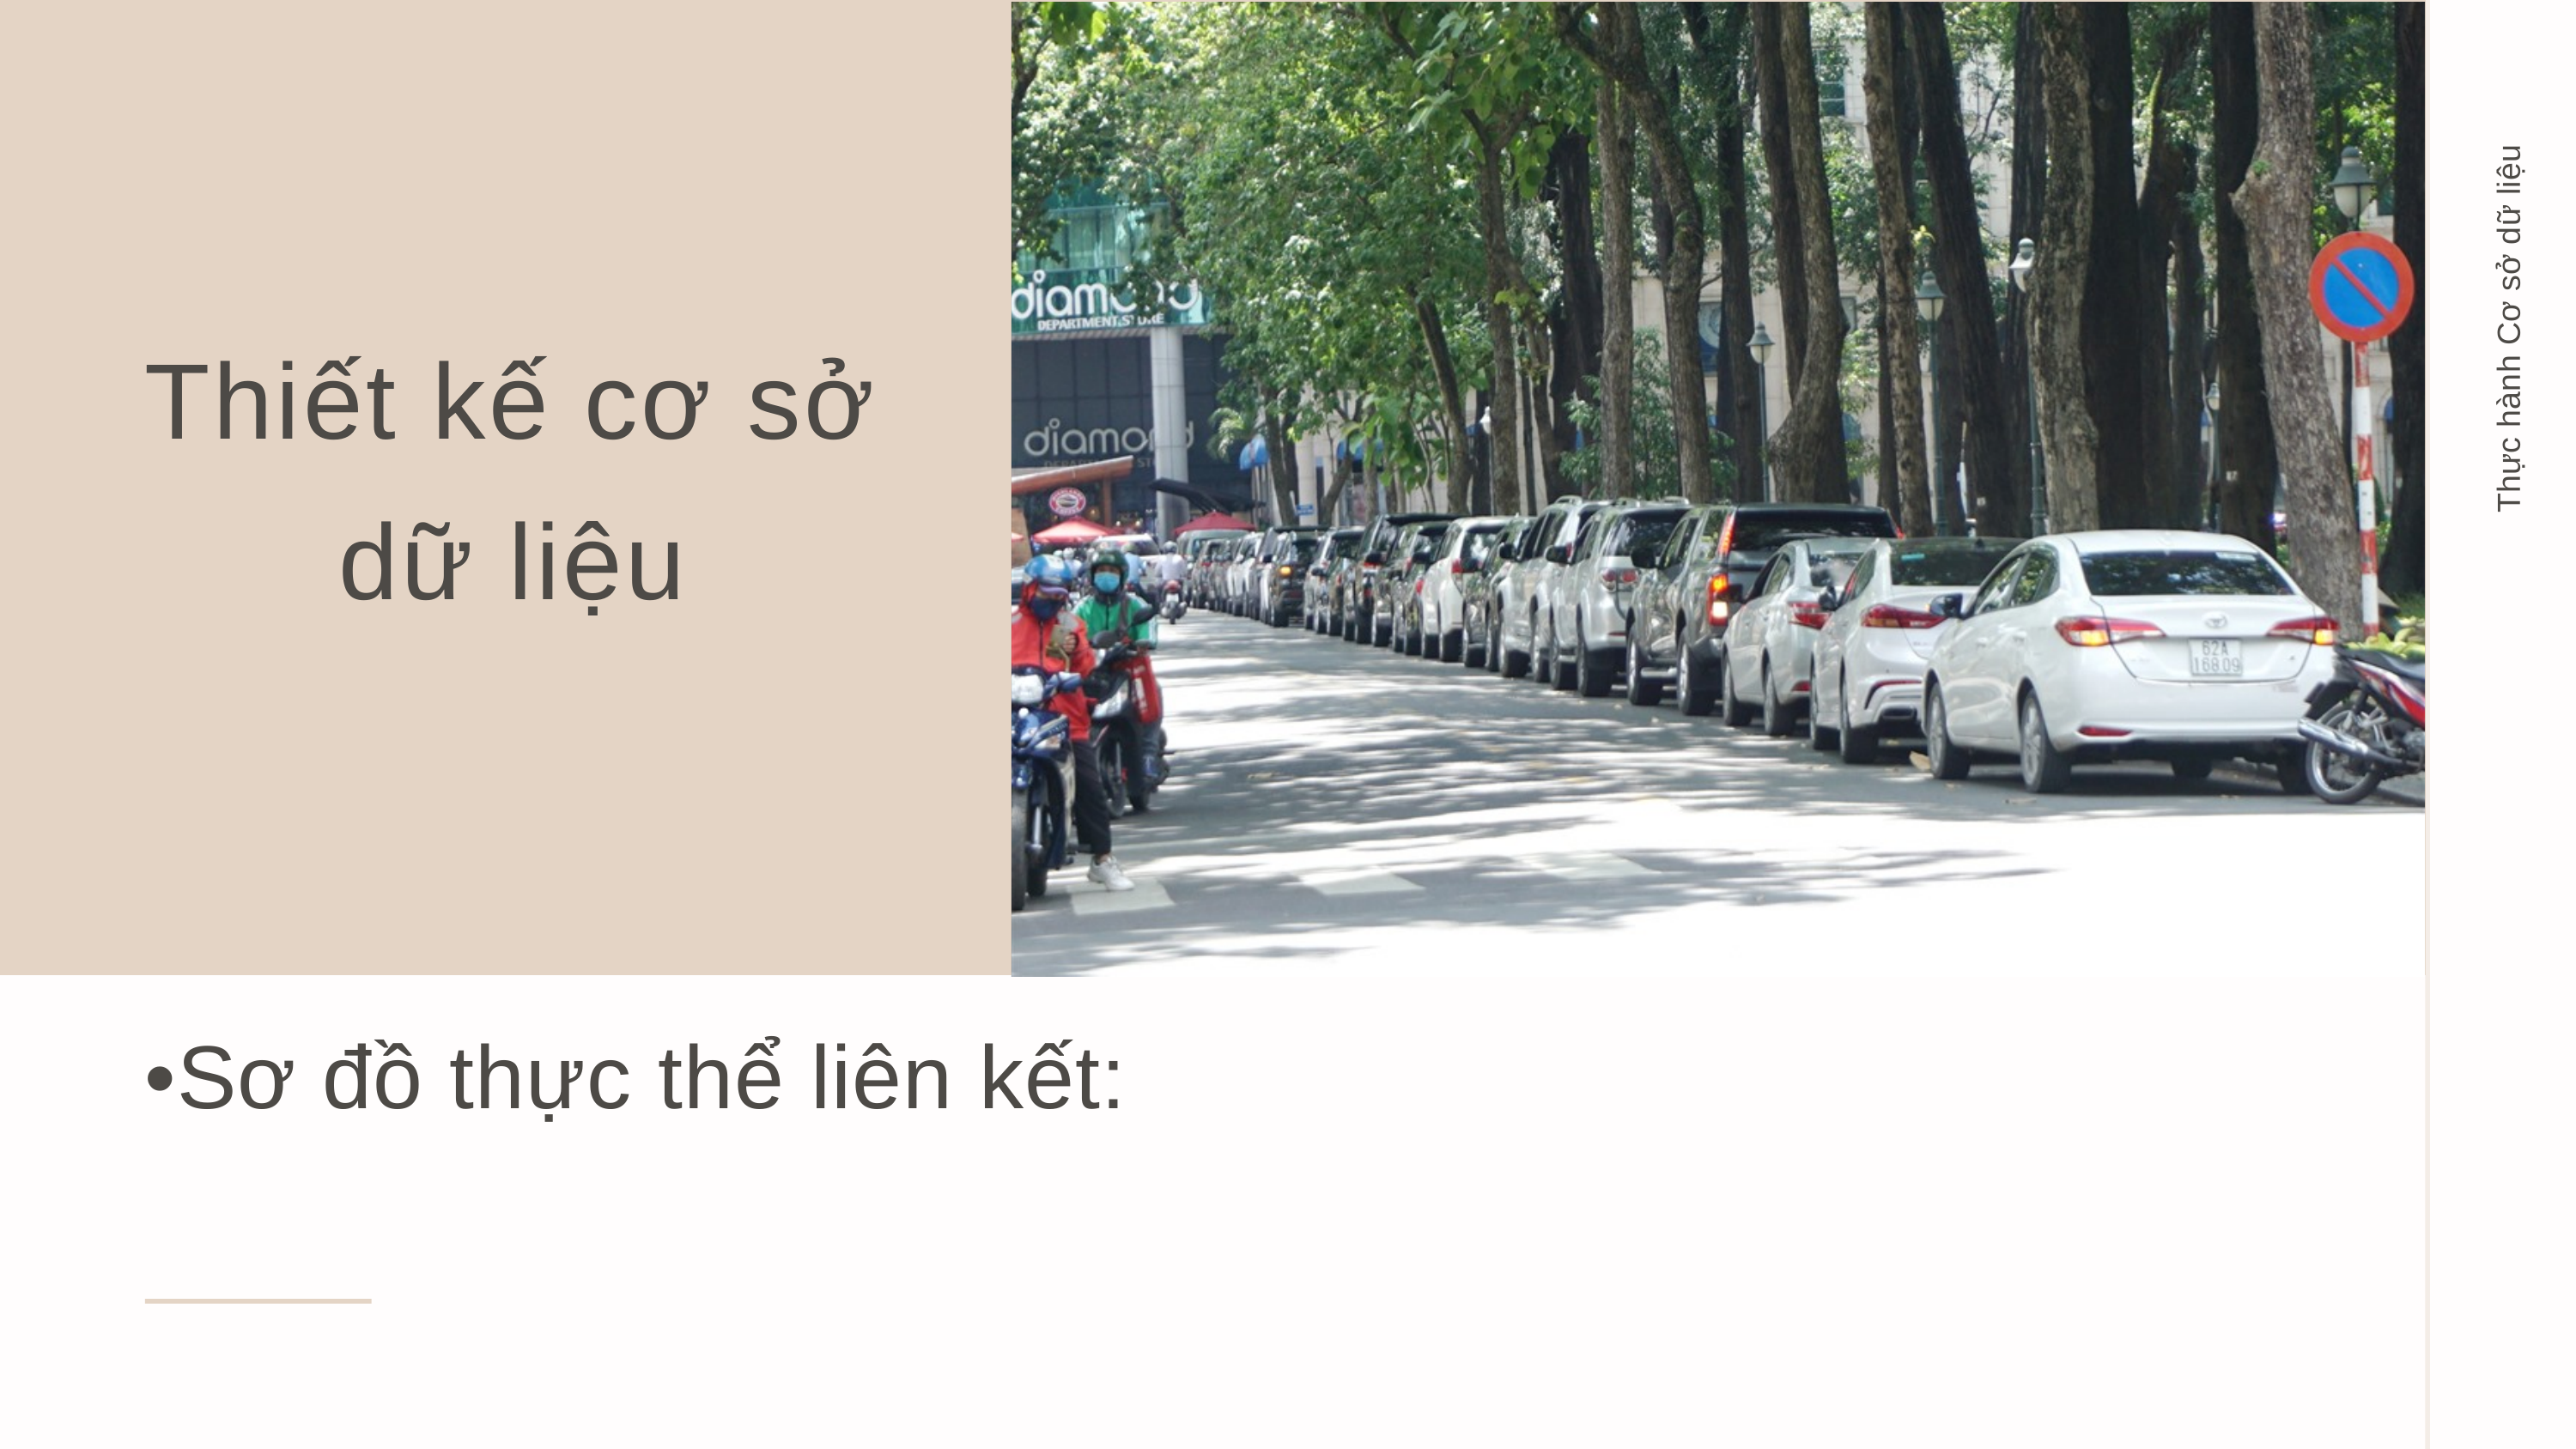

Thiết kế cơ sở dữ liệu

Thực hành Cơ sở dữ liệu

•Sơ đồ thực thể liên kết: